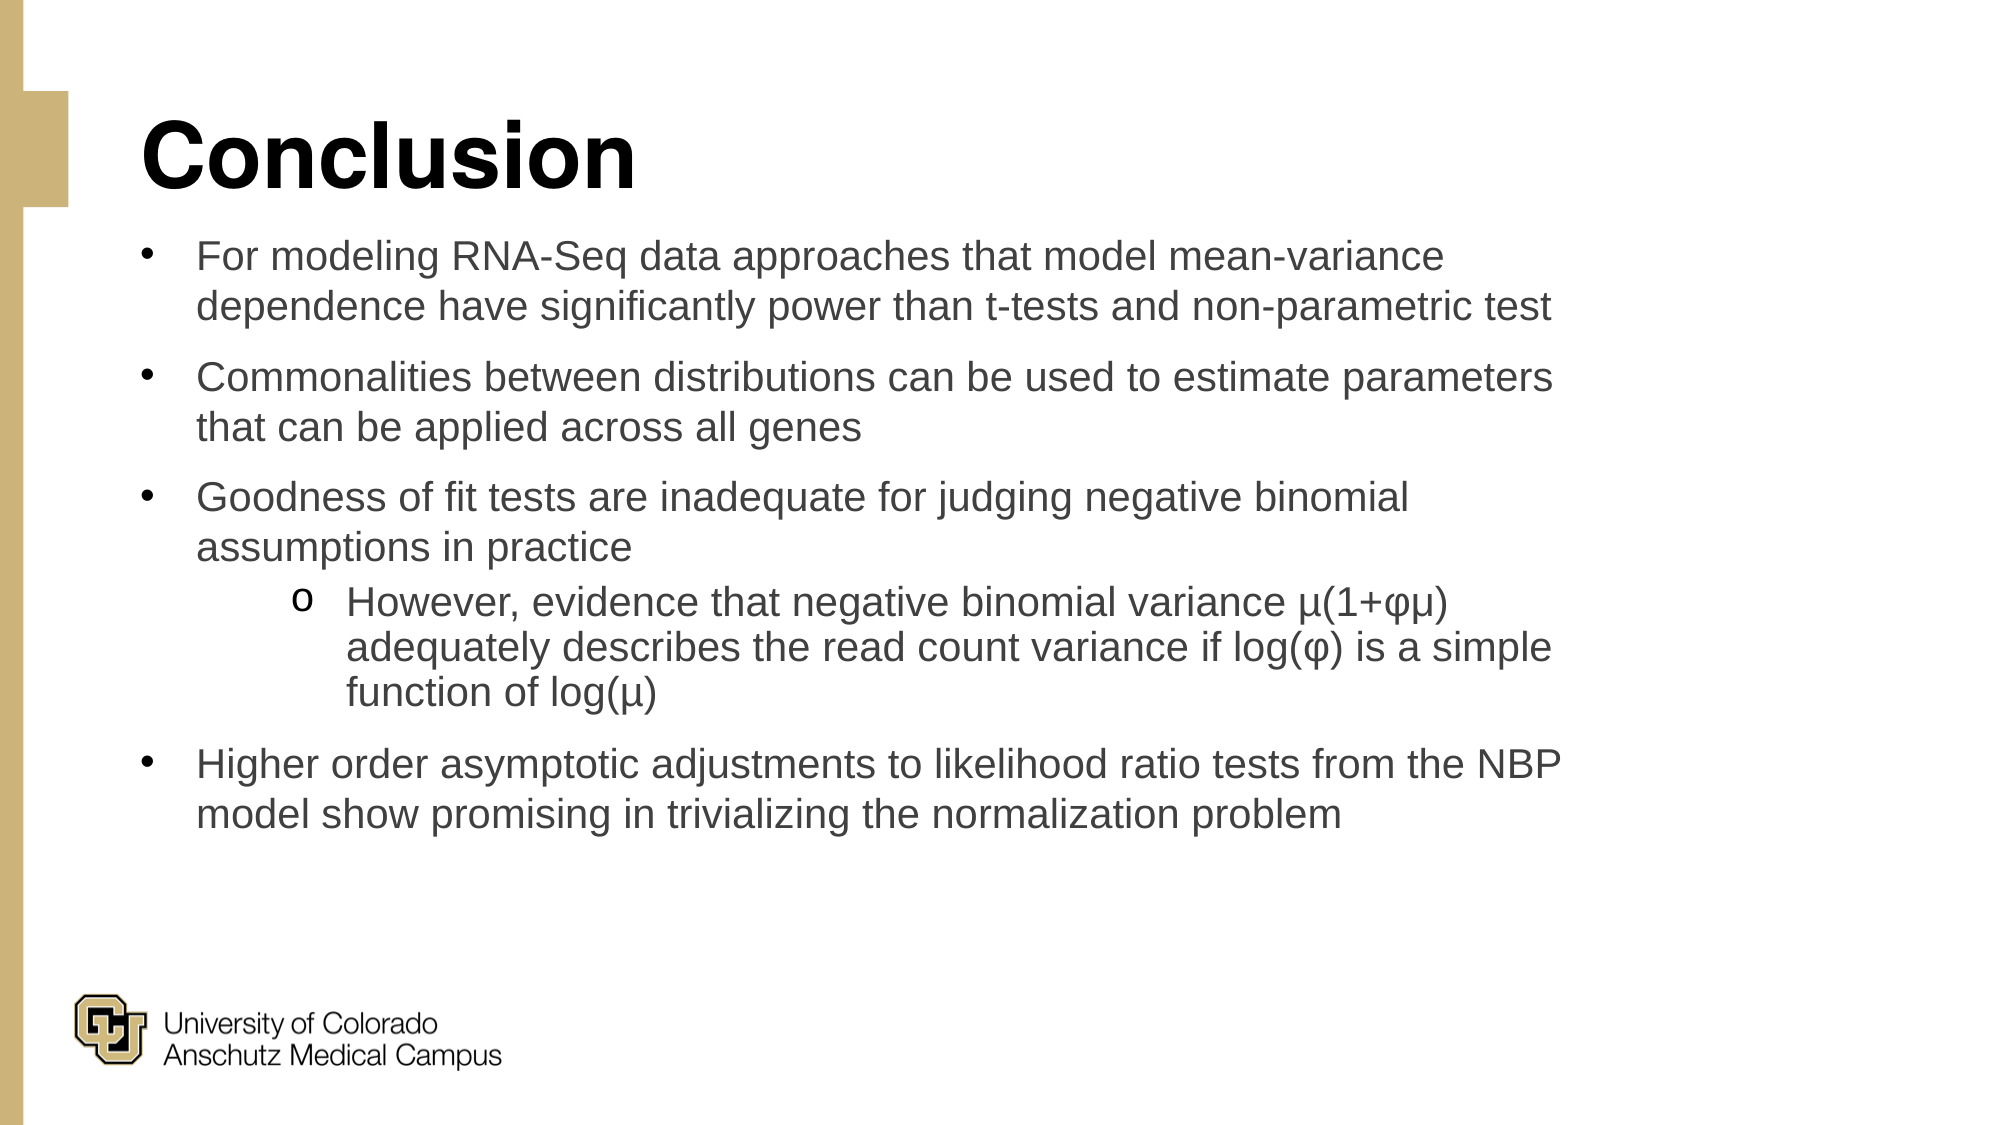

# Conclusion
For modeling RNA-Seq data approaches that model mean-variance dependence have significantly power than t-tests and non-parametric test
Commonalities between distributions can be used to estimate parameters that can be applied across all genes
Goodness of fit tests are inadequate for judging negative binomial assumptions in practice
However, evidence that negative binomial variance µ(1+φμ) adequately describes the read count variance if log(φ) is a simple function of log(µ)
Higher order asymptotic adjustments to likelihood ratio tests from the NBP model show promising in trivializing the normalization problem